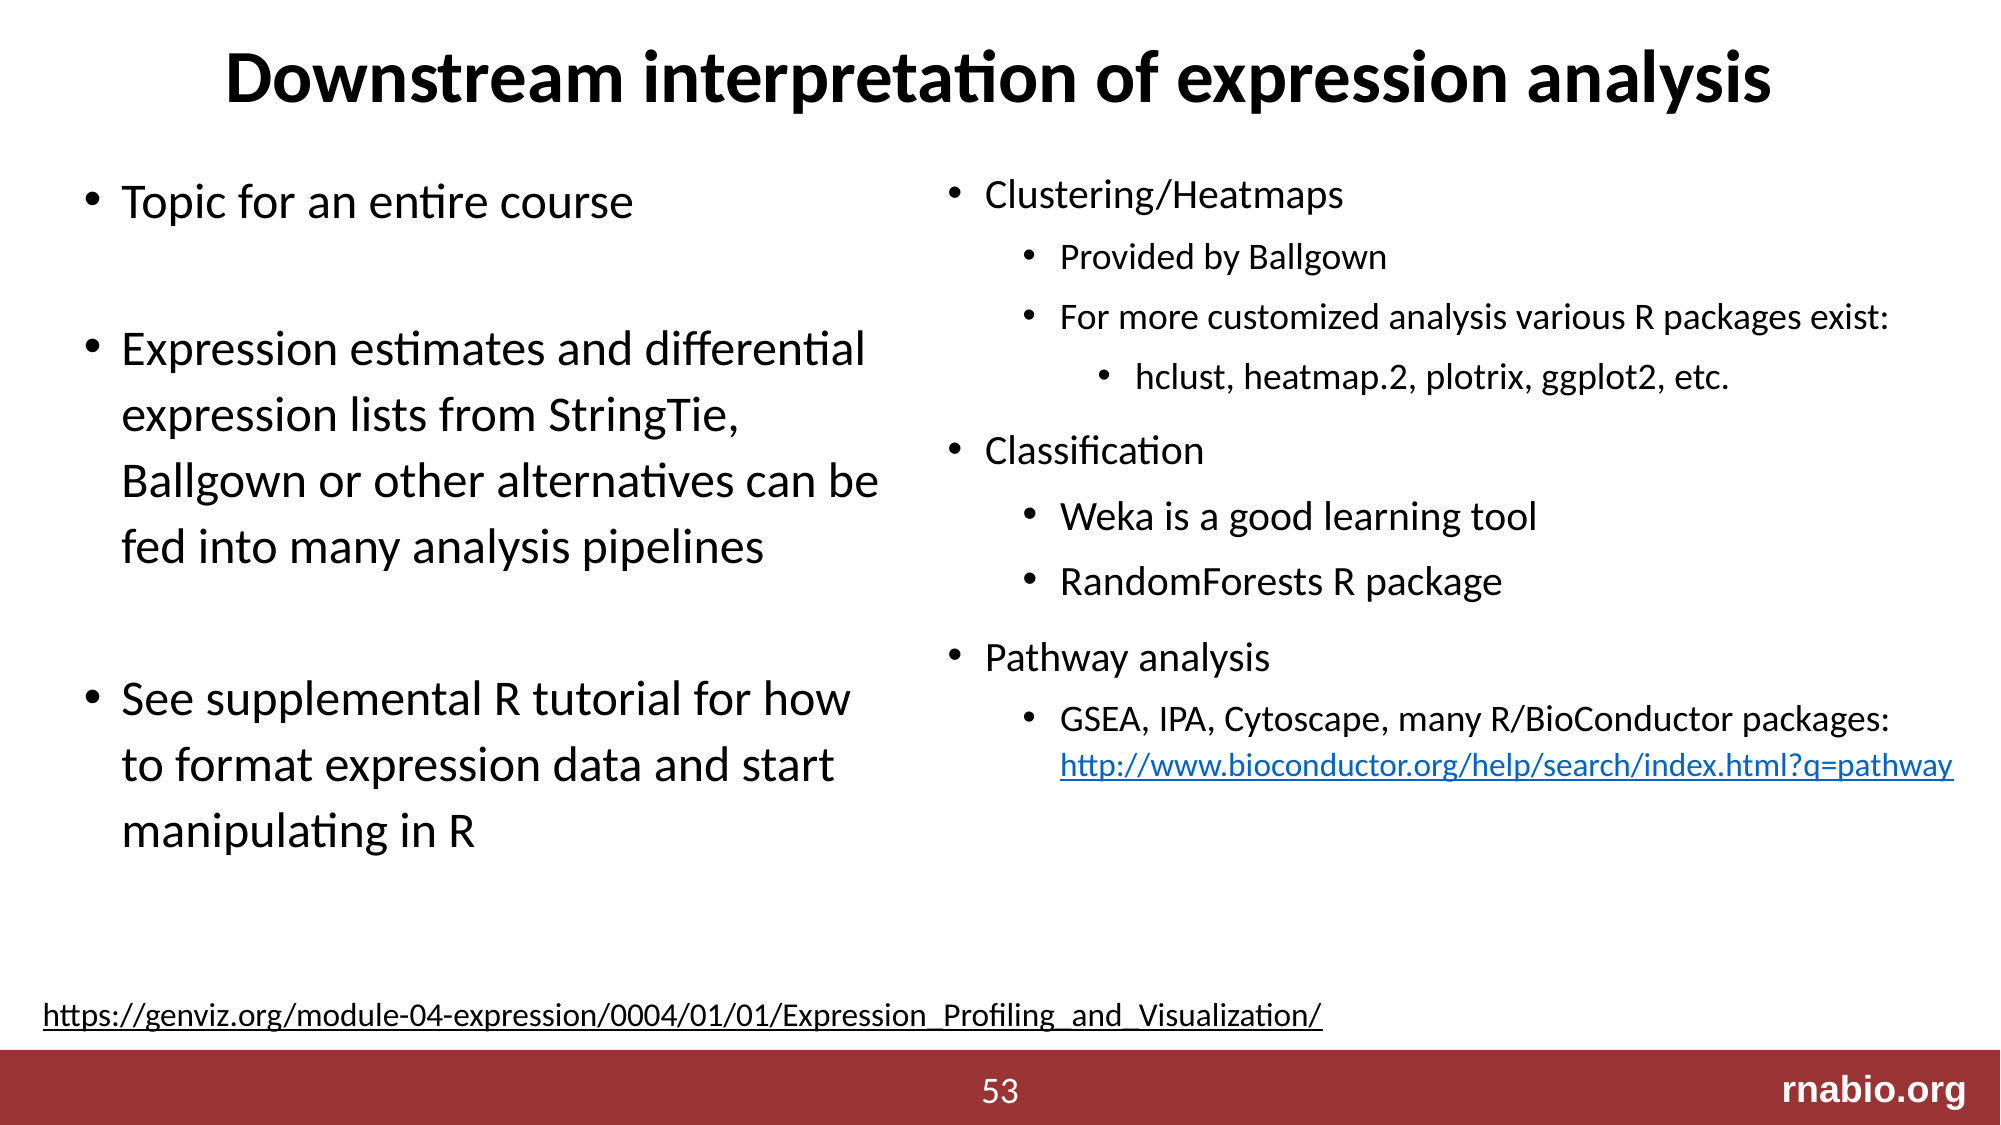

# Downstream interpretation of expression analysis
Topic for an entire course
Expression estimates and differential expression lists from StringTie, Ballgown or other alternatives can be fed into many analysis pipelines
See supplemental R tutorial for how to format expression data and start manipulating in R
Clustering/Heatmaps
Provided by Ballgown
For more customized analysis various R packages exist:
hclust, heatmap.2, plotrix, ggplot2, etc.
Classification
Weka is a good learning tool
RandomForests R package
Pathway analysis
GSEA, IPA, Cytoscape, many R/BioConductor packages:
http://www.bioconductor.org/help/search/index.html?q=pathway
https://genviz.org/module-04-expression/0004/01/01/Expression_Profiling_and_Visualization/